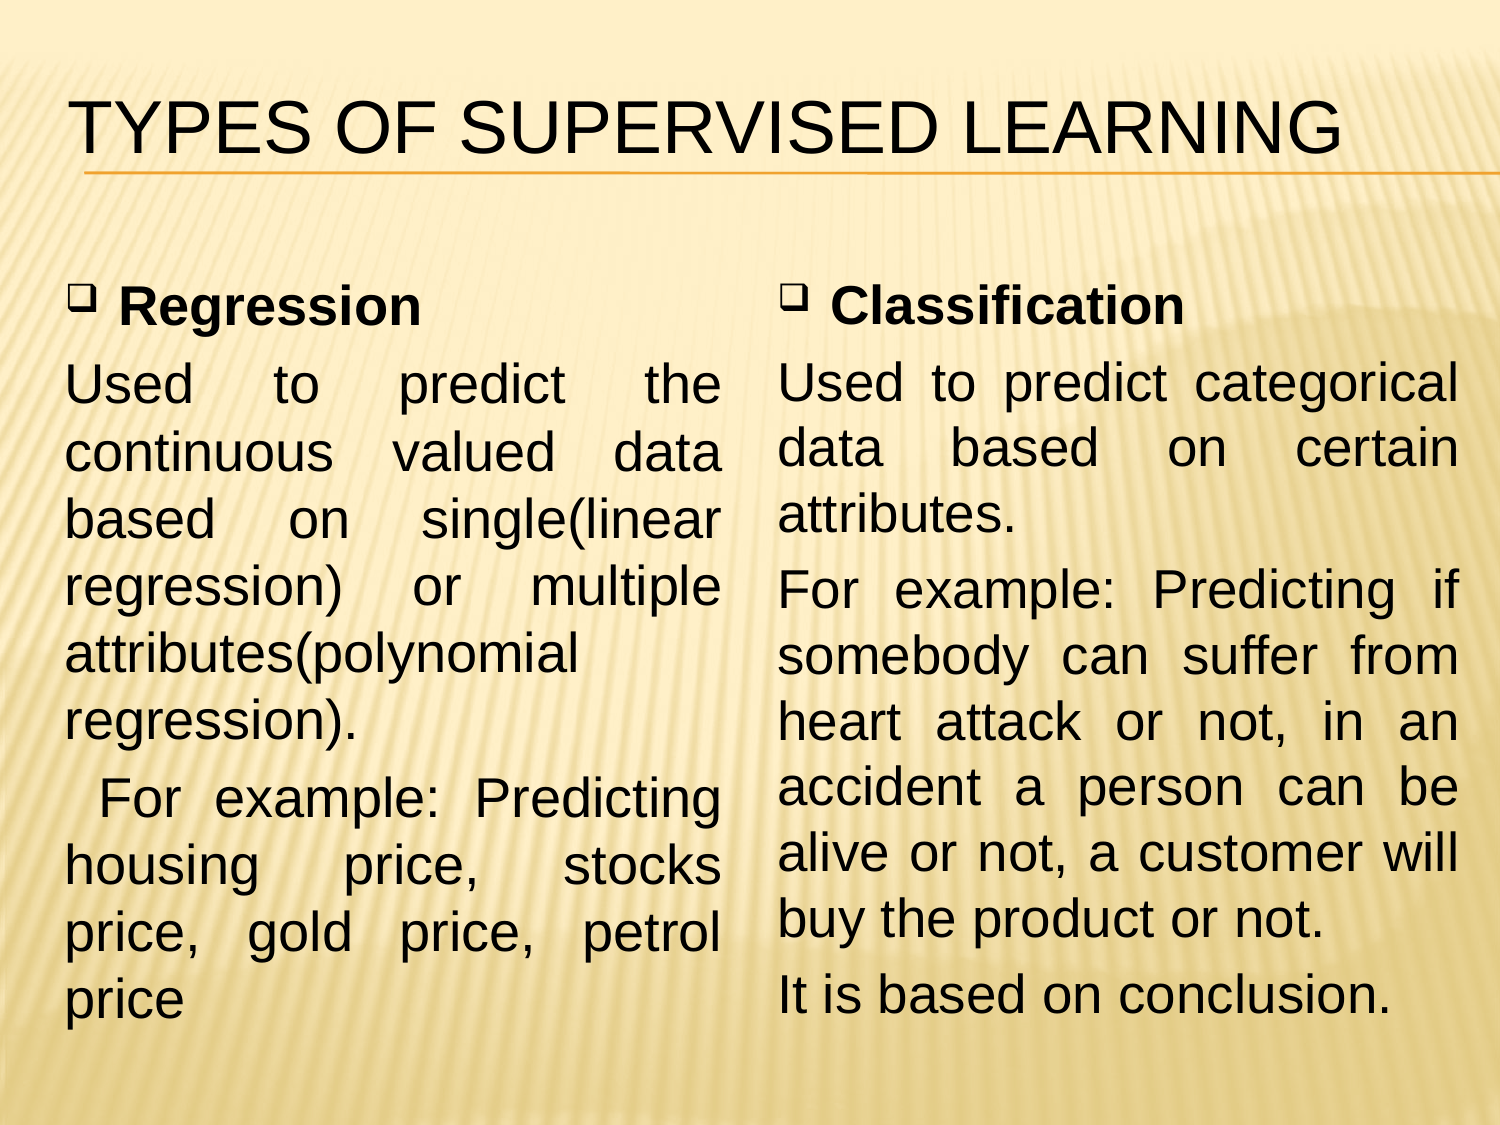

# Types of supervised learning
Regression
Used to predict the continuous valued data based on single(linear regression) or multiple attributes(polynomial regression).
 For example: Predicting housing price, stocks price, gold price, petrol price
Classification
Used to predict categorical data based on certain attributes.
For example: Predicting if somebody can suffer from heart attack or not, in an accident a person can be alive or not, a customer will buy the product or not.
It is based on conclusion.